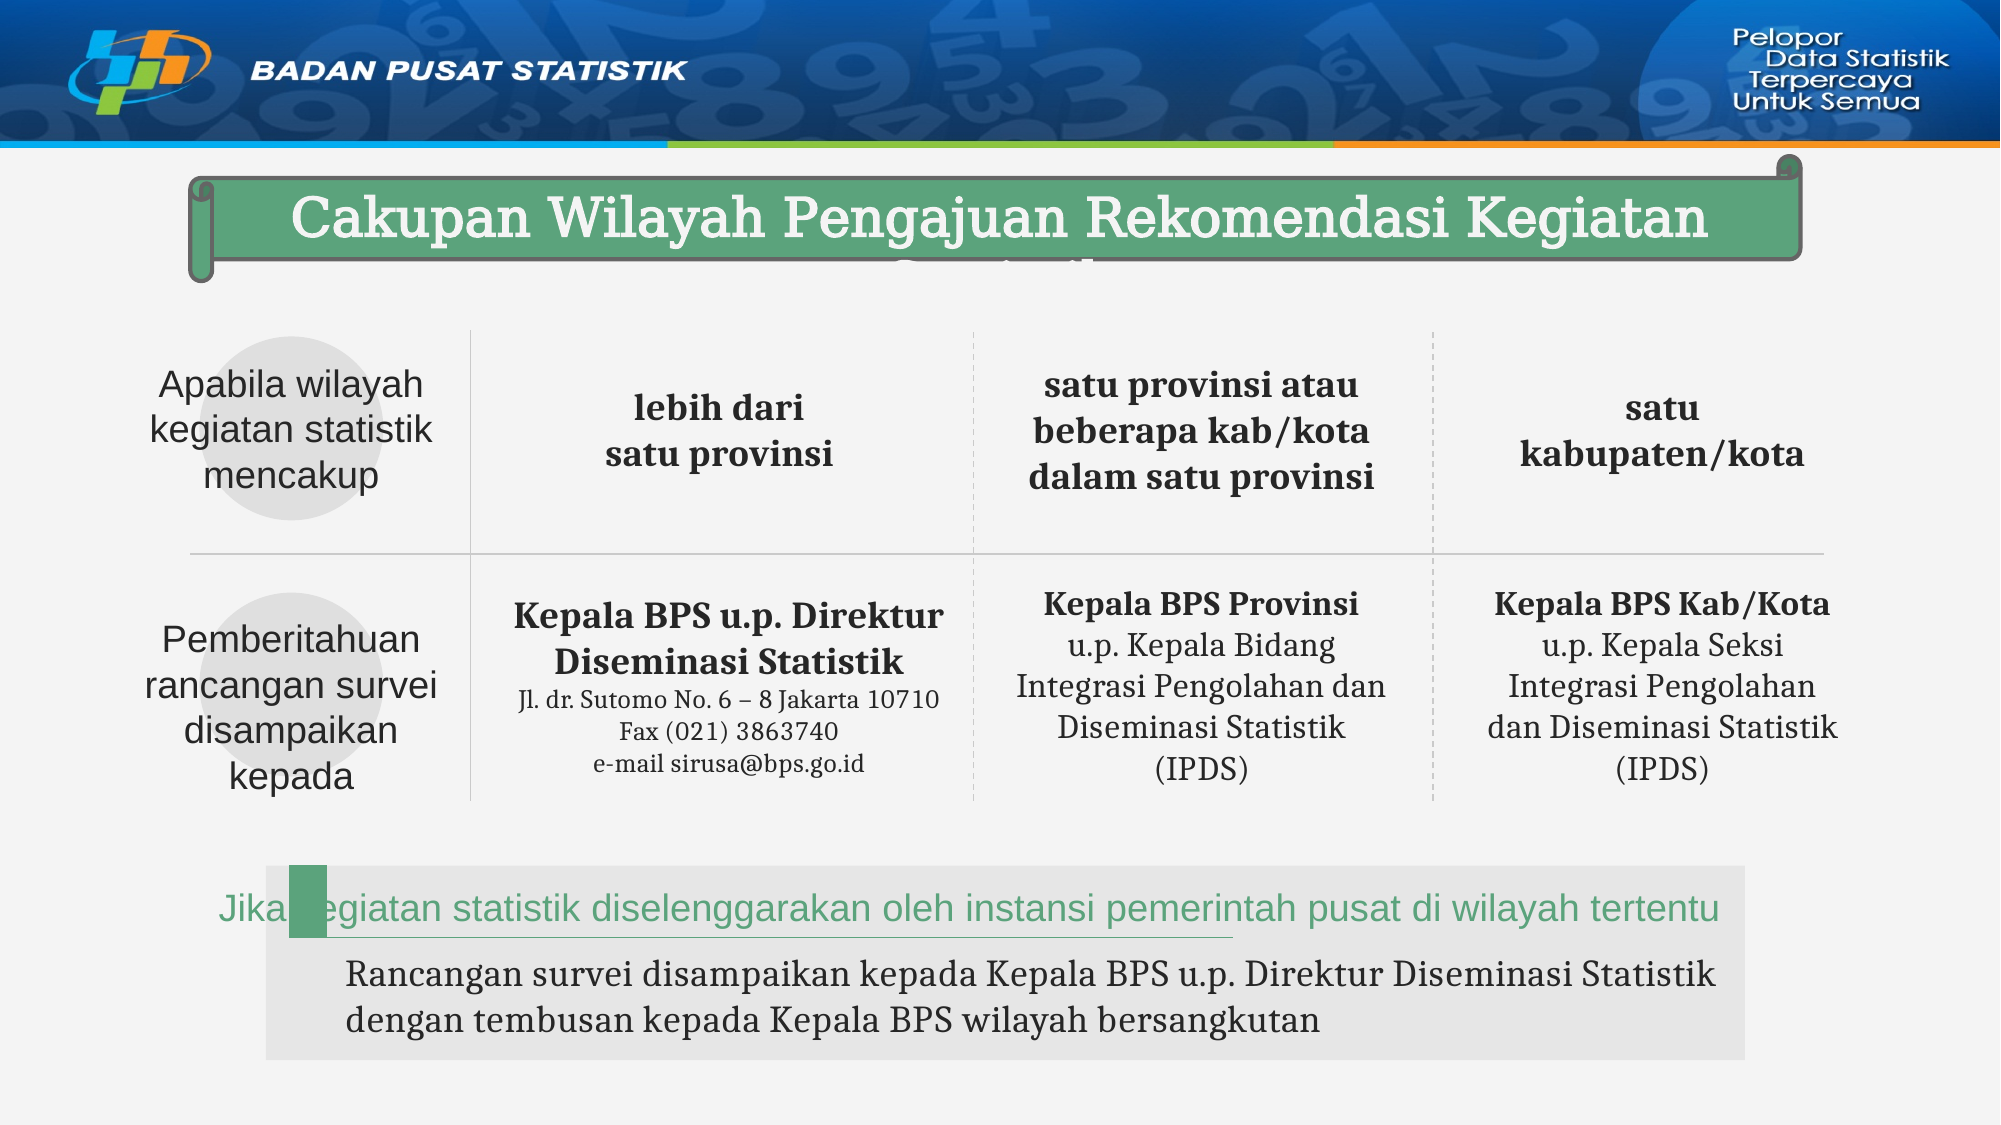

Cakupan Wilayah Pengajuan Rekomendasi Kegiatan Statistik

Apabila wilayah kegiatan statistik mencakup
satu provinsi atau beberapa kab/kota dalam satu provinsi
lebih dari satu provinsi
satu kabupaten/kota
Kepala BPS Provinsi u.p. Kepala Bidang Integrasi Pengolahan dan Diseminasi Statistik (IPDS)
Kepala BPS Kab/Kota
u.p. Kepala Seksi Integrasi Pengolahan dan Diseminasi Statistik (IPDS)
Kepala BPS u.p. Direktur Diseminasi Statistik
Jl. dr. Sutomo No. 6 – 8 Jakarta 10710
Fax (021) 3863740
e-mail sirusa@bps.go.id

Pemberitahuan rancangan survei disampaikan kepada

Jika kegiatan statistik diselenggarakan oleh instansi pemerintah pusat di wilayah tertentu
Rancangan survei disampaikan kepada Kepala BPS u.p. Direktur Diseminasi Statistik dengan tembusan kepada Kepala BPS wilayah bersangkutan